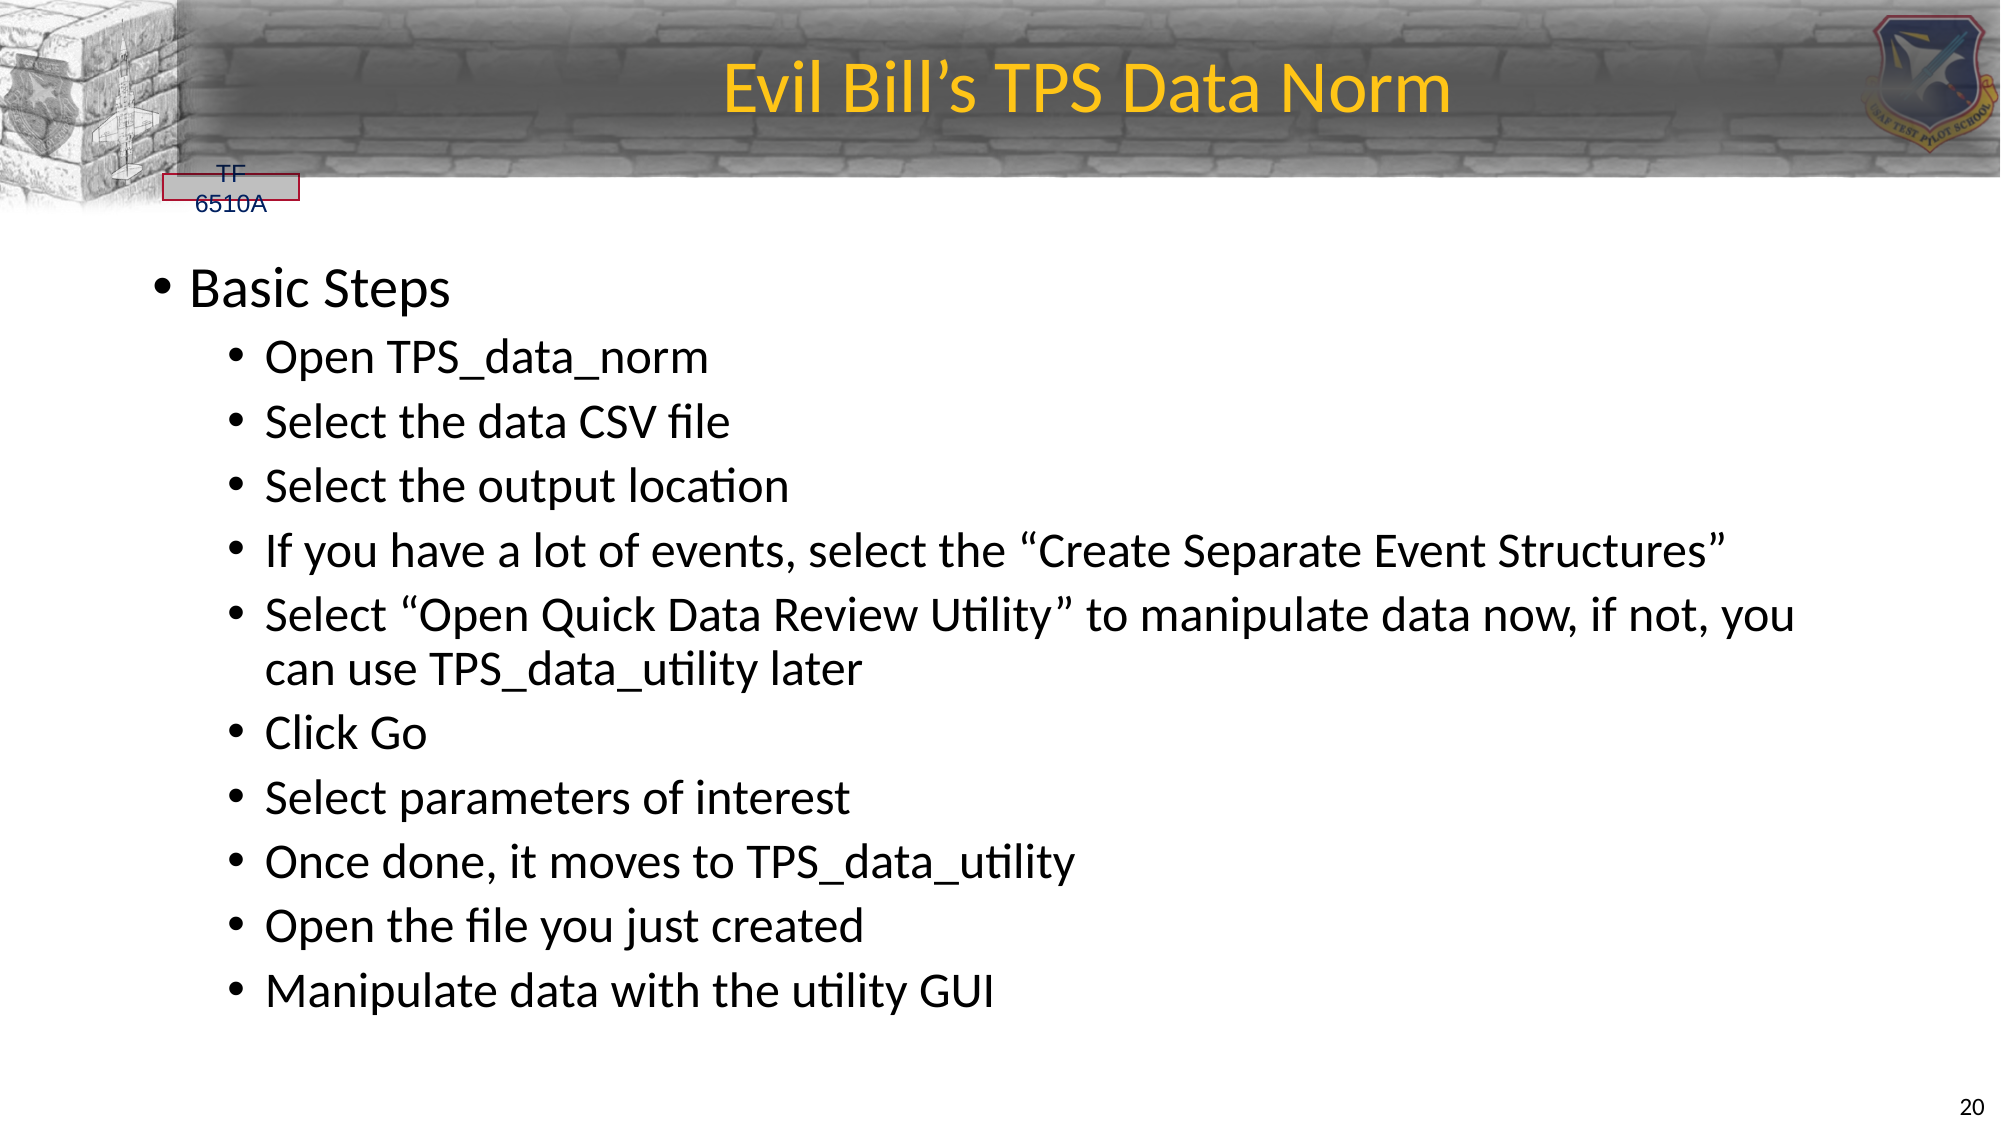

# Evil Bill’s TPS Data Norm
Basic Steps
Open TPS_data_norm
Select the data CSV file
Select the output location
If you have a lot of events, select the “Create Separate Event Structures”
Select “Open Quick Data Review Utility” to manipulate data now, if not, you can use TPS_data_utility later
Click Go
Select parameters of interest
Once done, it moves to TPS_data_utility
Open the file you just created
Manipulate data with the utility GUI

20